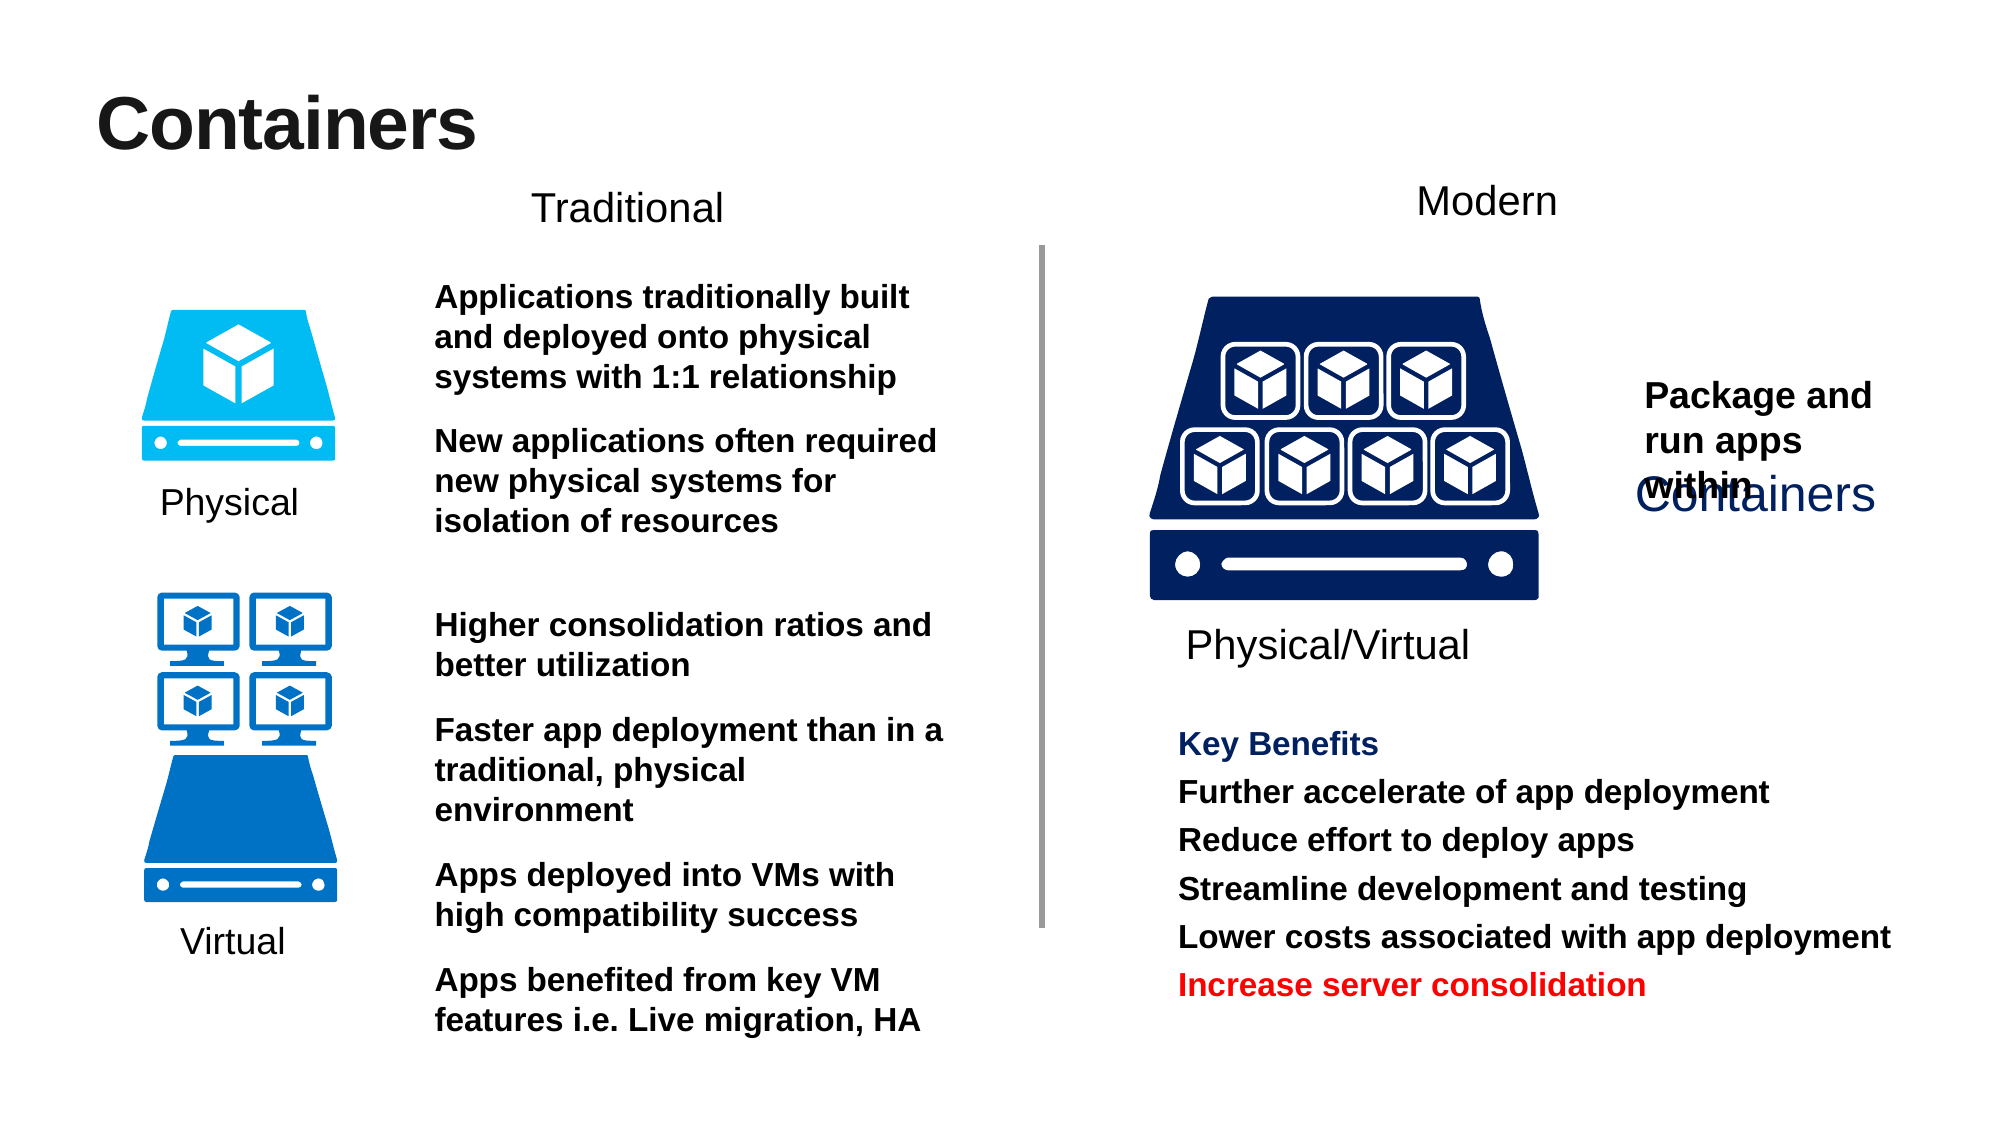

# Containers
Modern
Traditional
Applications traditionally built and deployed onto physical systems with 1:1 relationship
New applications often required new physical systems for isolation of resources

Physical/Virtual

Physical
Package and run apps within
Containers
Higher consolidation ratios and better utilization
Faster app deployment than in a traditional, physical environment
Apps deployed into VMs with high compatibility success
Apps benefited from key VM features i.e. Live migration, HA

Virtual
Key Benefits
Further accelerate of app deployment
Reduce effort to deploy apps
Streamline development and testing
Lower costs associated with app deployment
Increase server consolidation